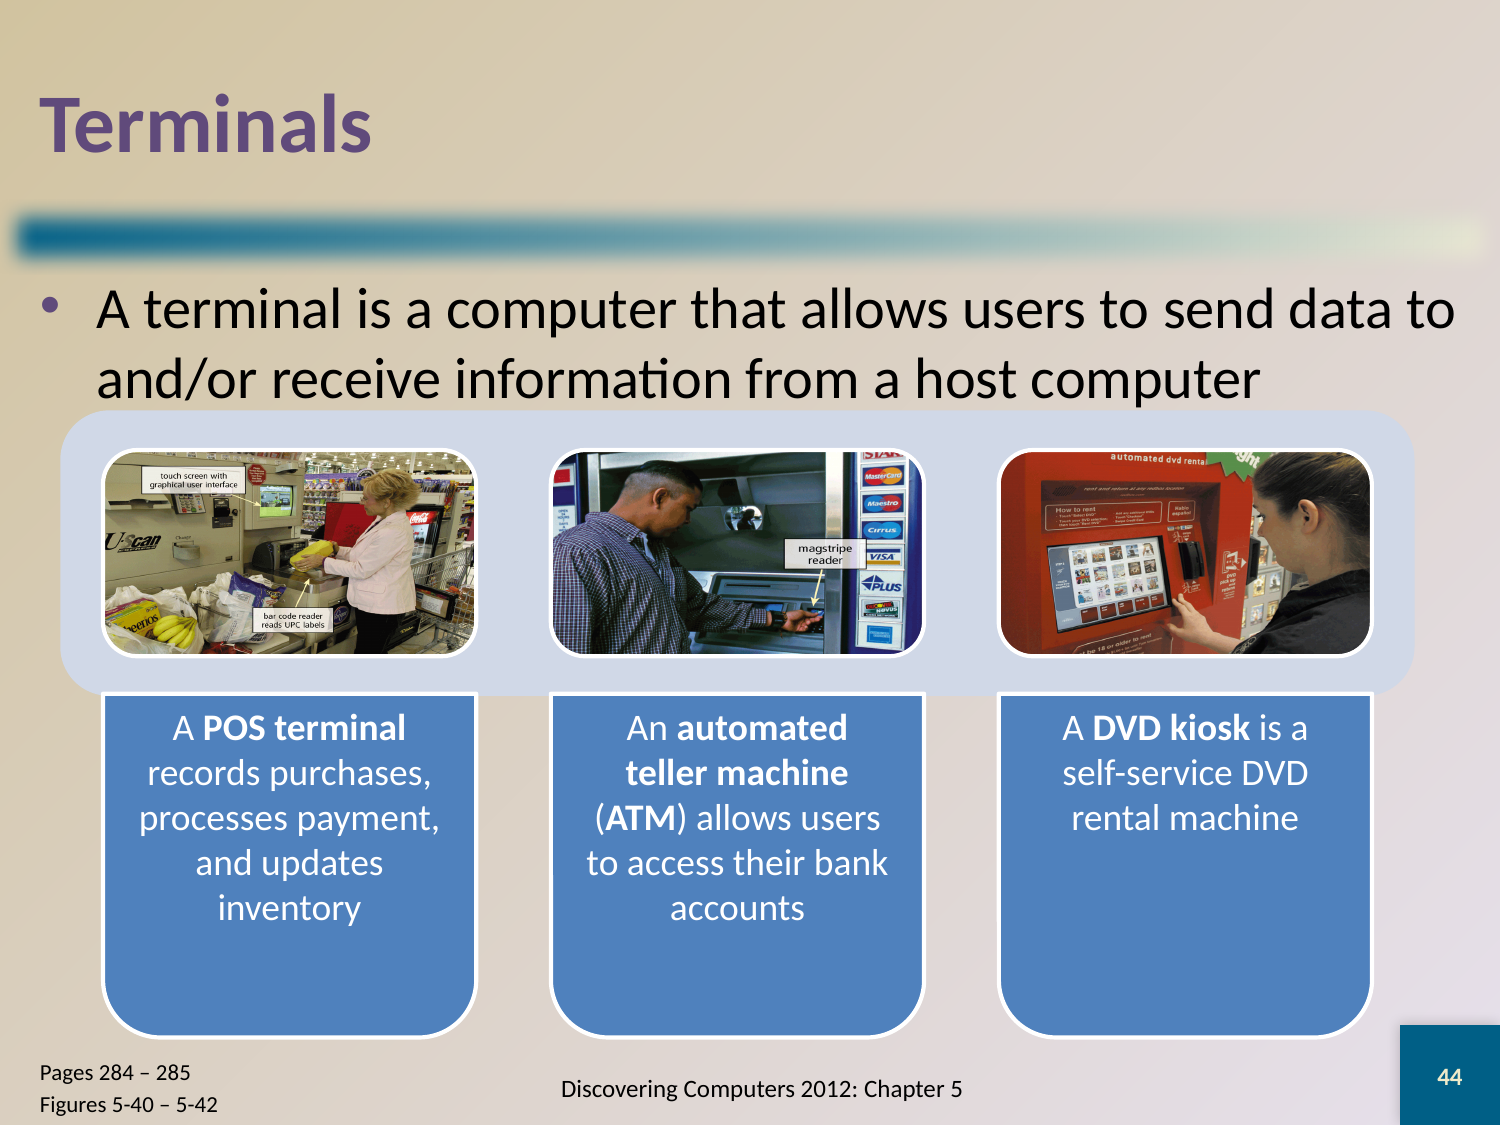

# Terminals
A terminal is a computer that allows users to send data to and/or receive information from a host computer
A POS terminal records purchases, processes payment, and updates inventory
An automated teller machine (ATM) allows users to access their bank accounts
A DVD kiosk is a self-service DVD rental machine
44
Pages 284 – 285
Figures 5-40 – 5-42
Discovering Computers 2012: Chapter 5